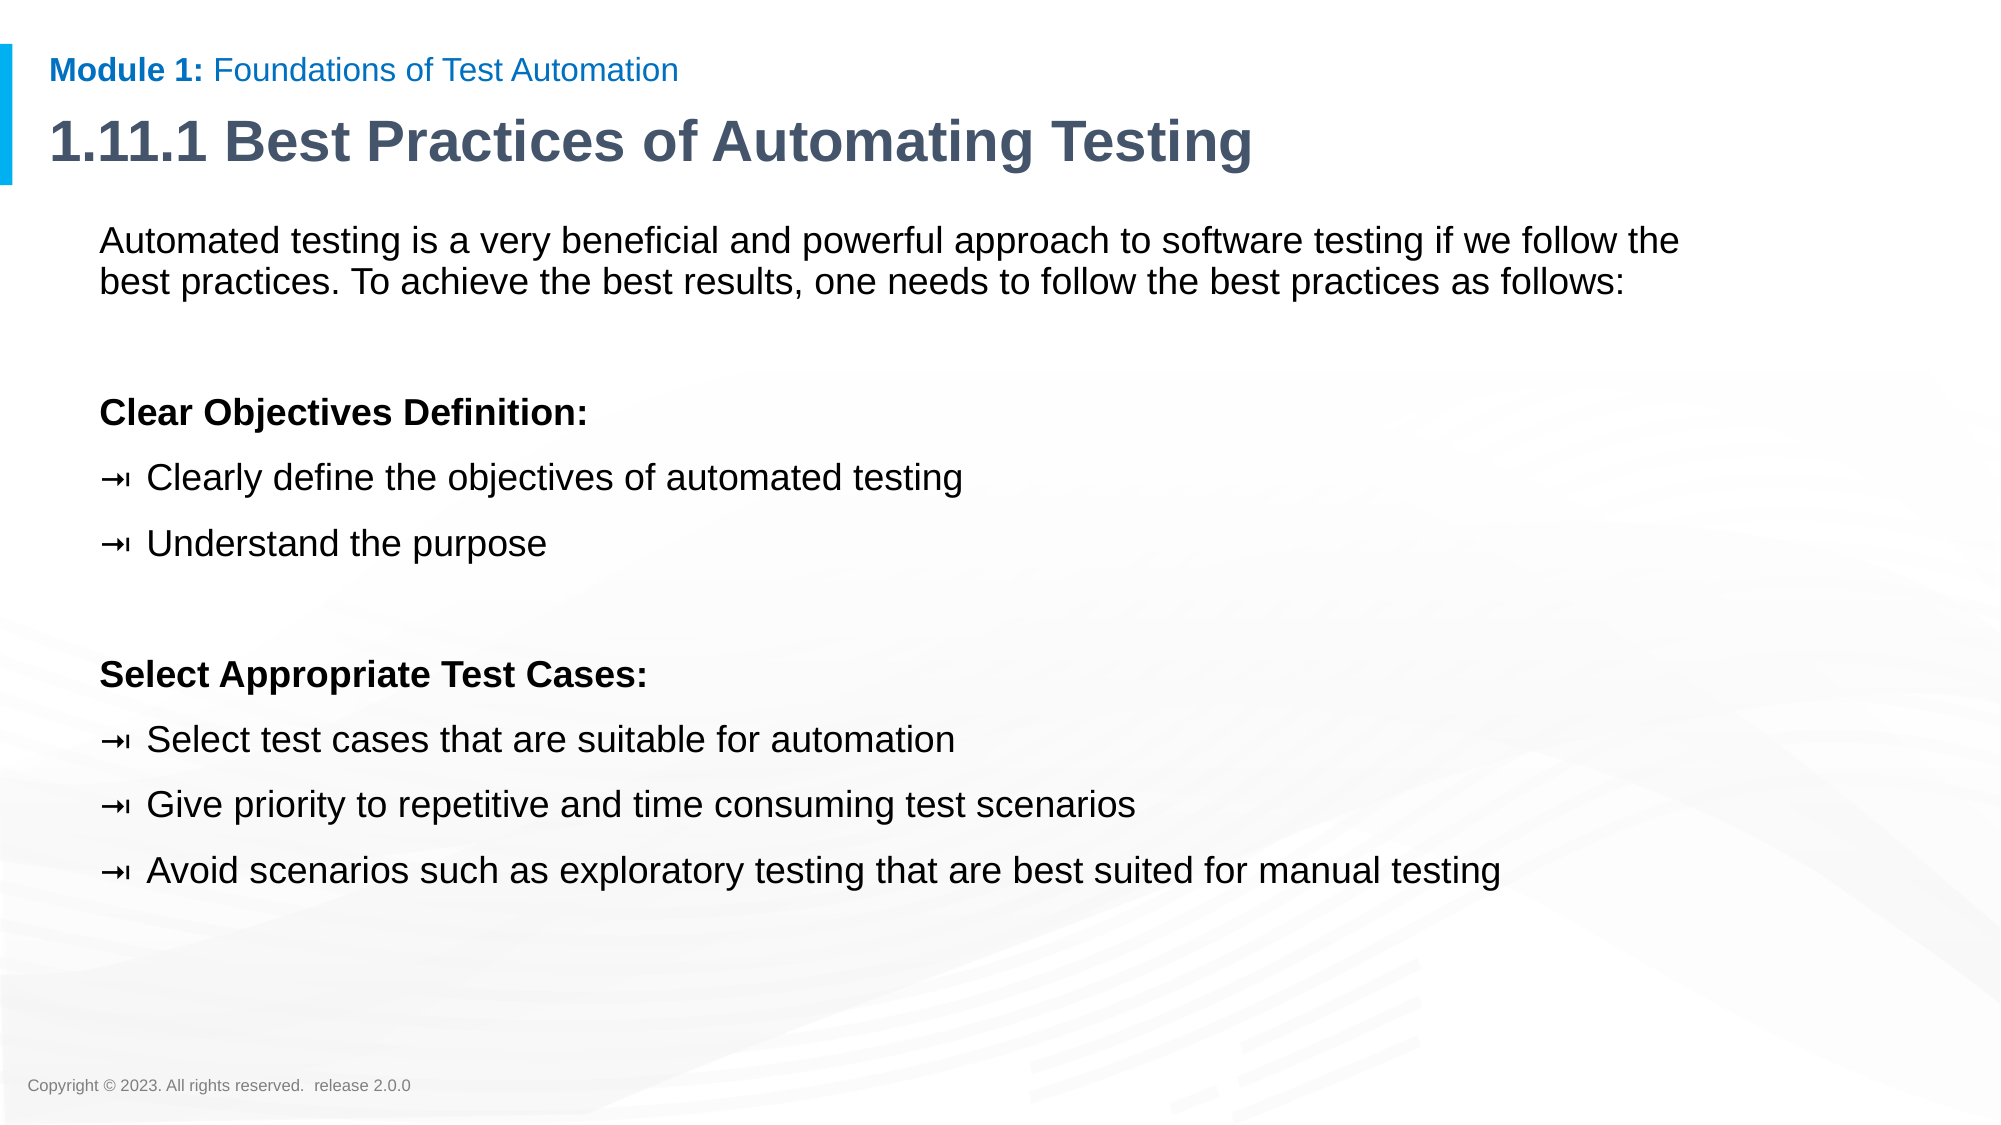

# 1.11.1 Best Practices of Automating Testing
Automated testing is a very beneficial and powerful approach to software testing if we follow the best practices. To achieve the best results, one needs to follow the best practices as follows:

Clear Objectives Definition:
Clearly define the objectives of automated testing
Understand the purpose

Select Appropriate Test Cases:
Select test cases that are suitable for automation
Give priority to repetitive and time consuming test scenarios
Avoid scenarios such as exploratory testing that are best suited for manual testing